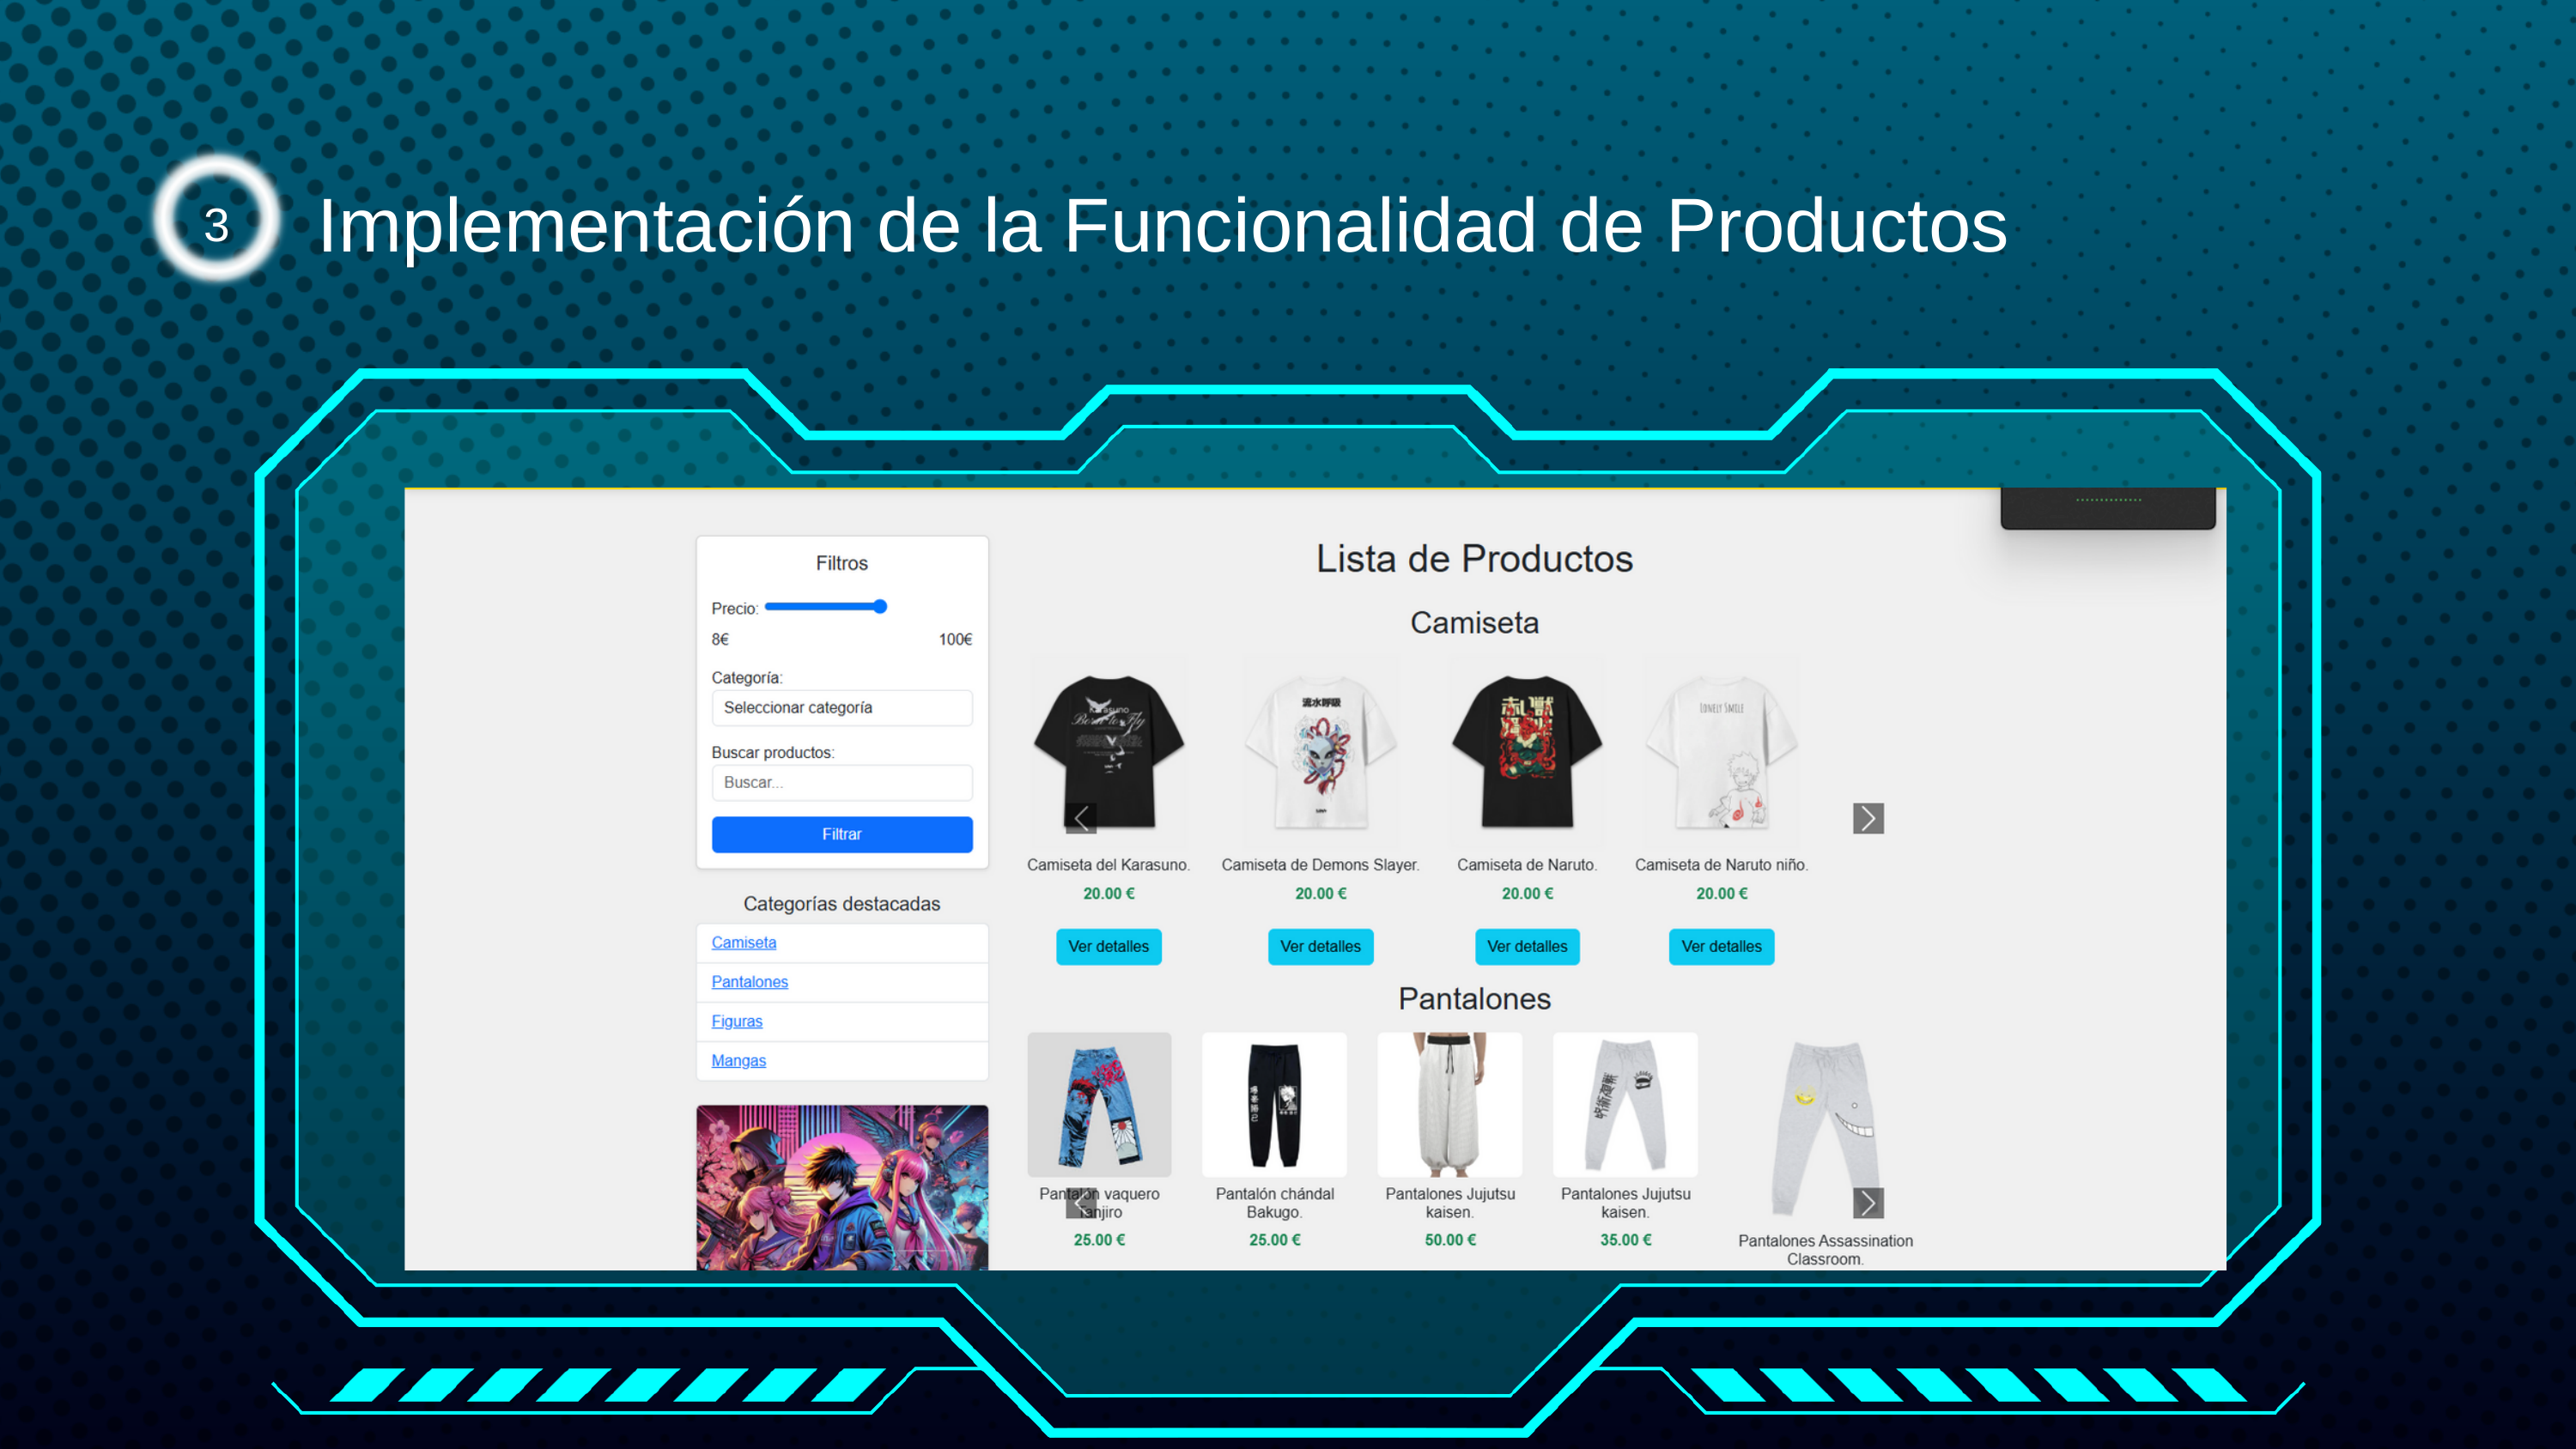

3
Implementación de la Funcionalidad de Productos